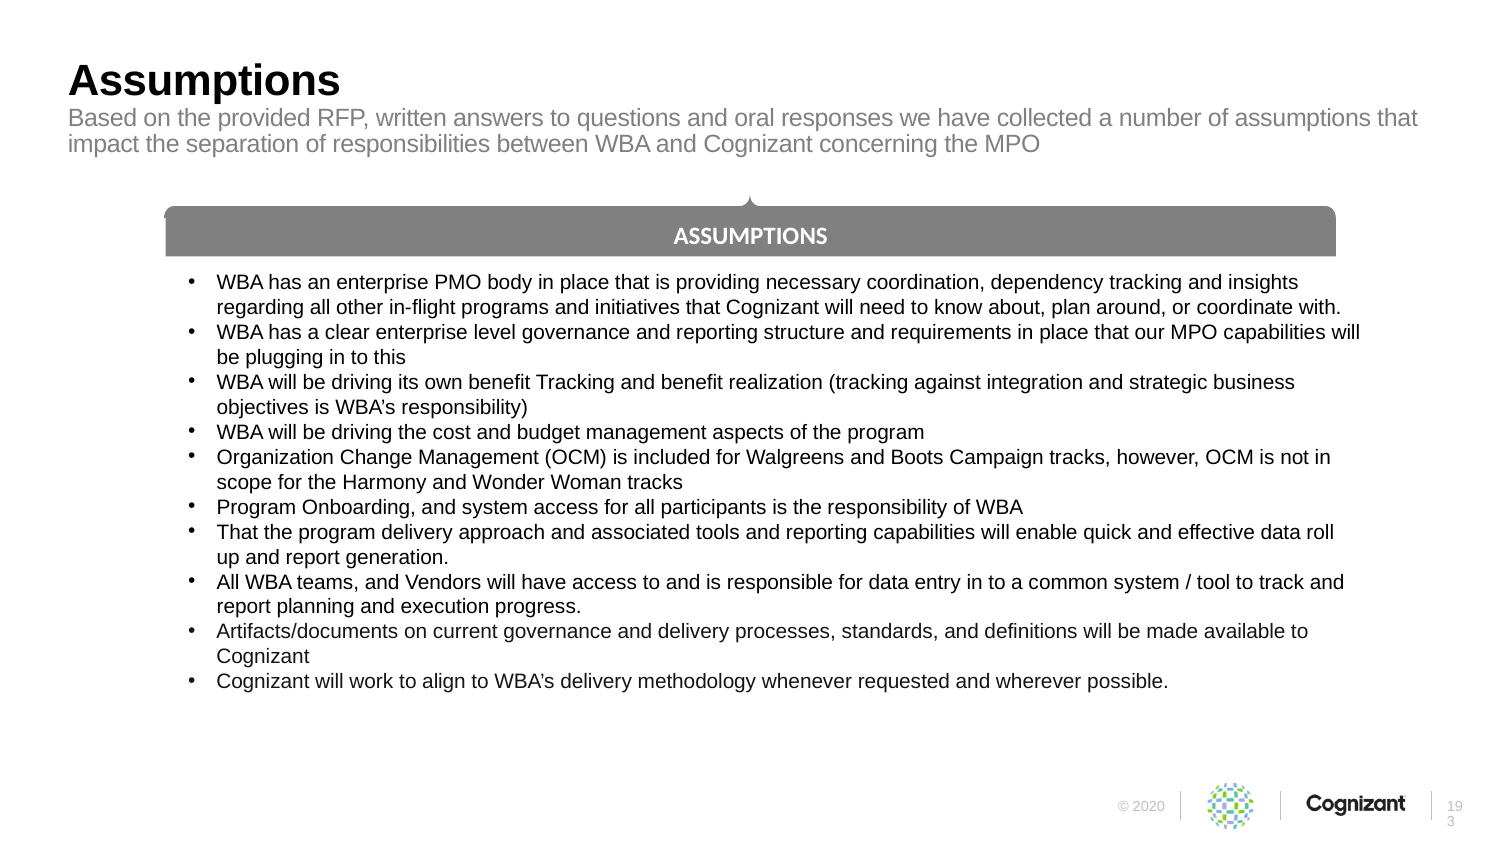

# Assumptions Based on the provided RFP, written answers to questions and oral responses we have collected a number of assumptions that impact the separation of responsibilities between WBA and Cognizant concerning the MPO
ASSUMPTIONS

WBA has an enterprise PMO body in place that is providing necessary coordination, dependency tracking and insights regarding all other in-flight programs and initiatives that Cognizant will need to know about, plan around, or coordinate with.
WBA has a clear enterprise level governance and reporting structure and requirements in place that our MPO capabilities will be plugging in to this
WBA will be driving its own benefit Tracking and benefit realization (tracking against integration and strategic business objectives is WBA’s responsibility)
WBA will be driving the cost and budget management aspects of the program
Organization Change Management (OCM) is included for Walgreens and Boots Campaign tracks, however, OCM is not in scope for the Harmony and Wonder Woman tracks
Program Onboarding, and system access for all participants is the responsibility of WBA
That the program delivery approach and associated tools and reporting capabilities will enable quick and effective data roll up and report generation.
All WBA teams, and Vendors will have access to and is responsible for data entry in to a common system / tool to track and report planning and execution progress.
Artifacts/documents on current governance and delivery processes, standards, and definitions will be made available to Cognizant
Cognizant will work to align to WBA’s delivery methodology whenever requested and wherever possible.
193
© 2020